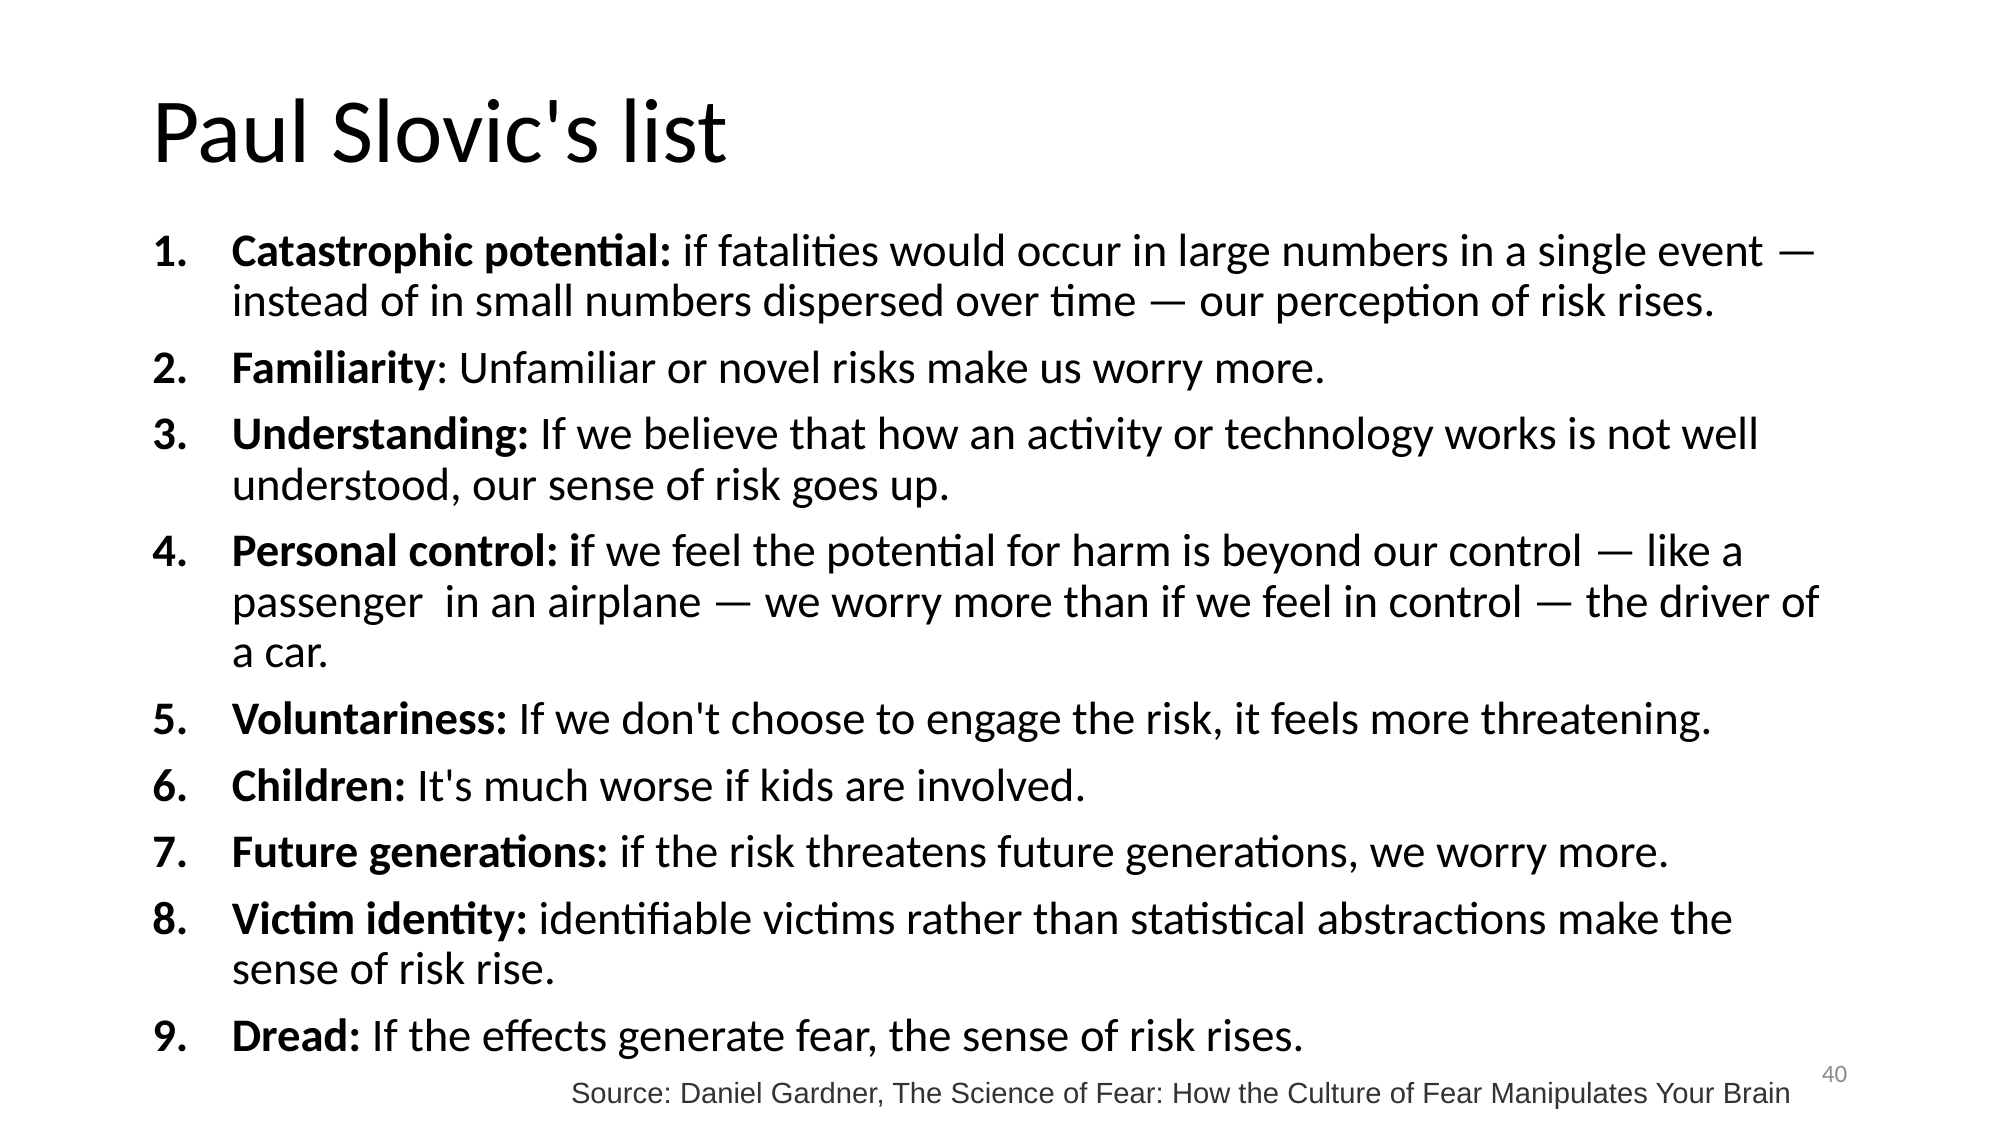

# Paul Slovic's list
Catastrophic potential: if fatalities would occur in large numbers in a single event —  instead of in small numbers dispersed over time — our perception of risk rises.
Familiarity: Unfamiliar or novel risks make us worry more.
Understanding: If we believe that how an activity or technology works is not well  understood, our sense of risk goes up.
Personal control: if we feel the potential for harm is beyond our control — like a passenger  in an airplane — we worry more than if we feel in control — the driver of a car.
Voluntariness: If we don't choose to engage the risk, it feels more threatening.
Children: It's much worse if kids are involved.
Future generations: if the risk threatens future generations, we worry more.
Victim identity: identifiable victims rather than statistical abstractions make the sense of risk rise.
Dread: If the effects generate fear, the sense of risk rises.
40
Source: Daniel Gardner, The Science of Fear: How the Culture of Fear Manipulates Your Brain